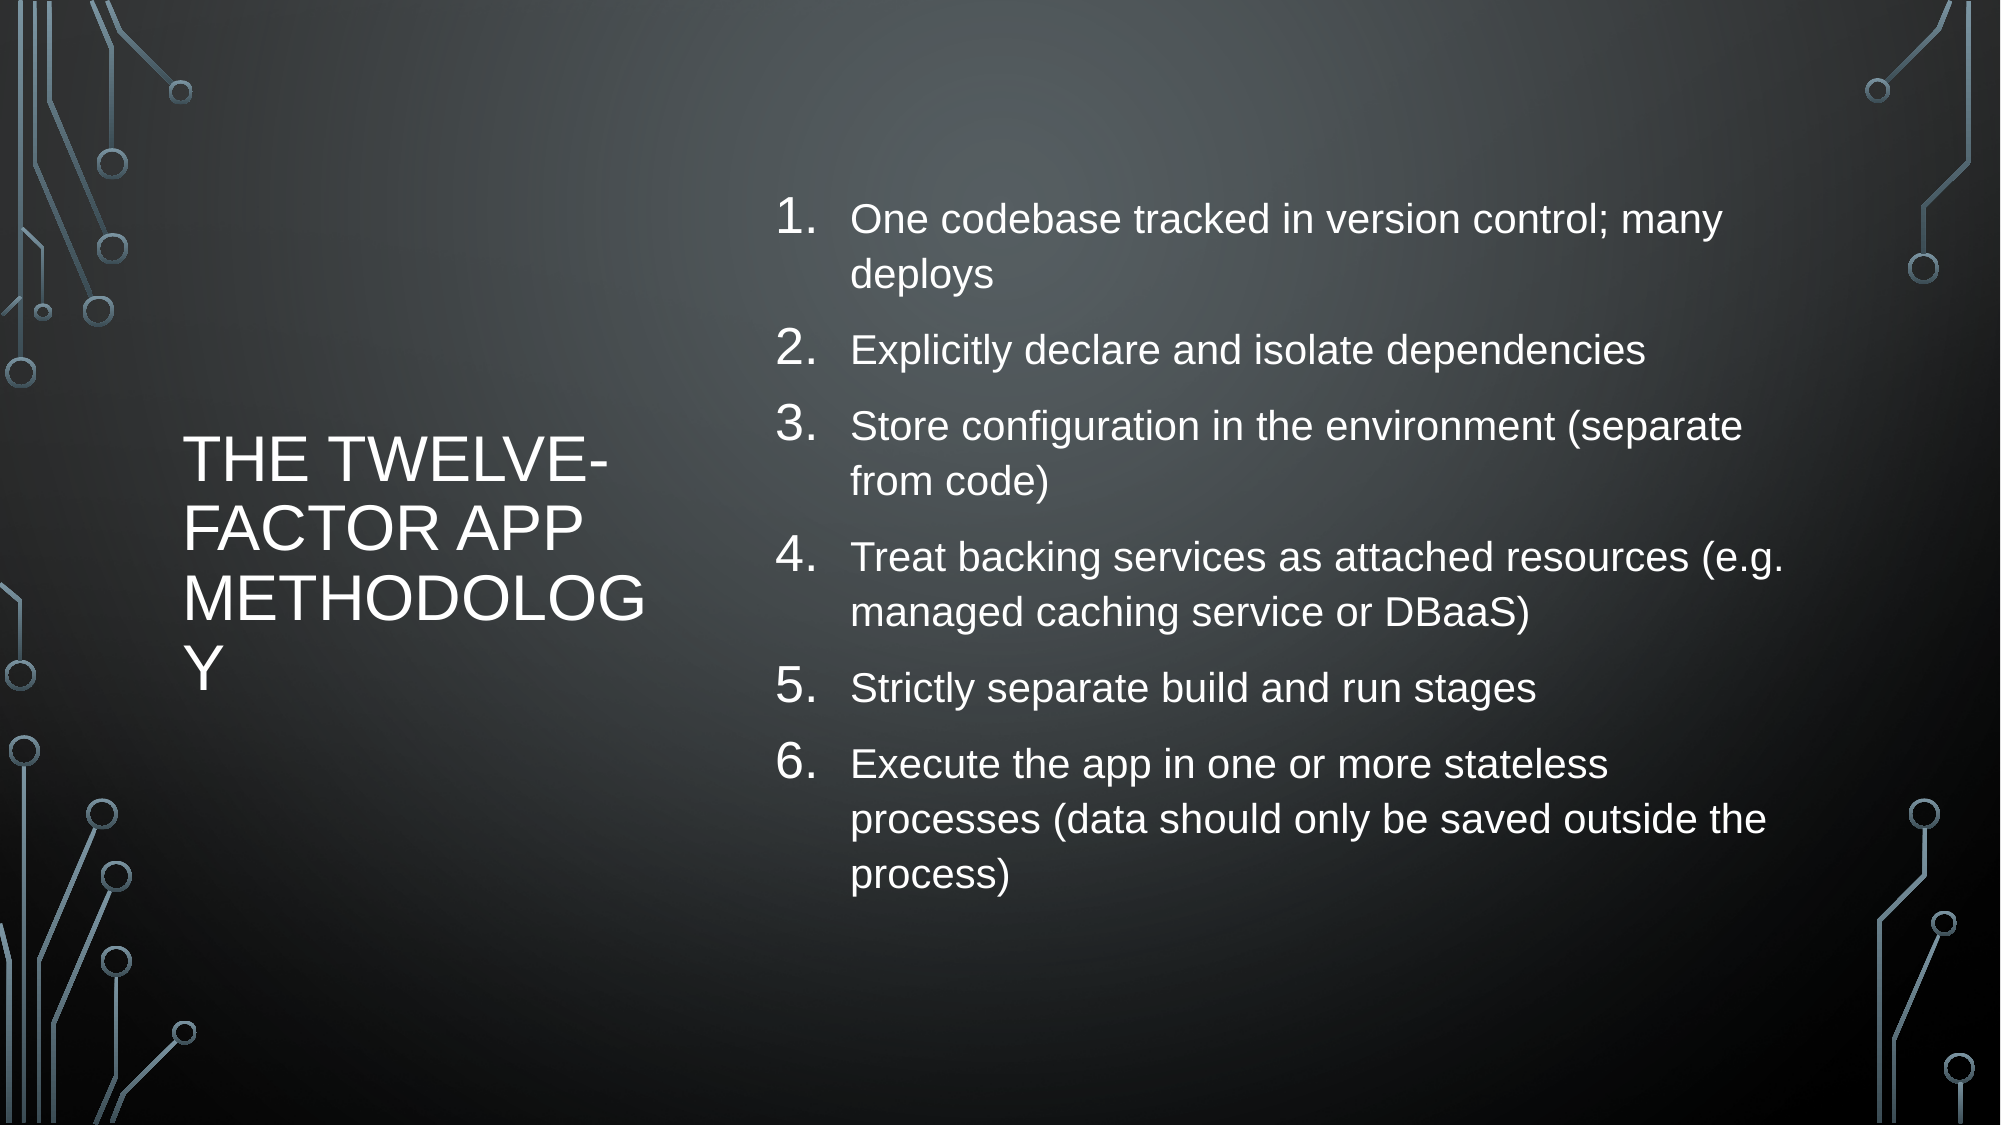

# The Twelve-Factor App Methodology
One codebase tracked in version control; many deploys
Explicitly declare and isolate dependencies
Store configuration in the environment (separate from code)
Treat backing services as attached resources (e.g. managed caching service or DBaaS)
Strictly separate build and run stages
Execute the app in one or more stateless processes (data should only be saved outside the process)